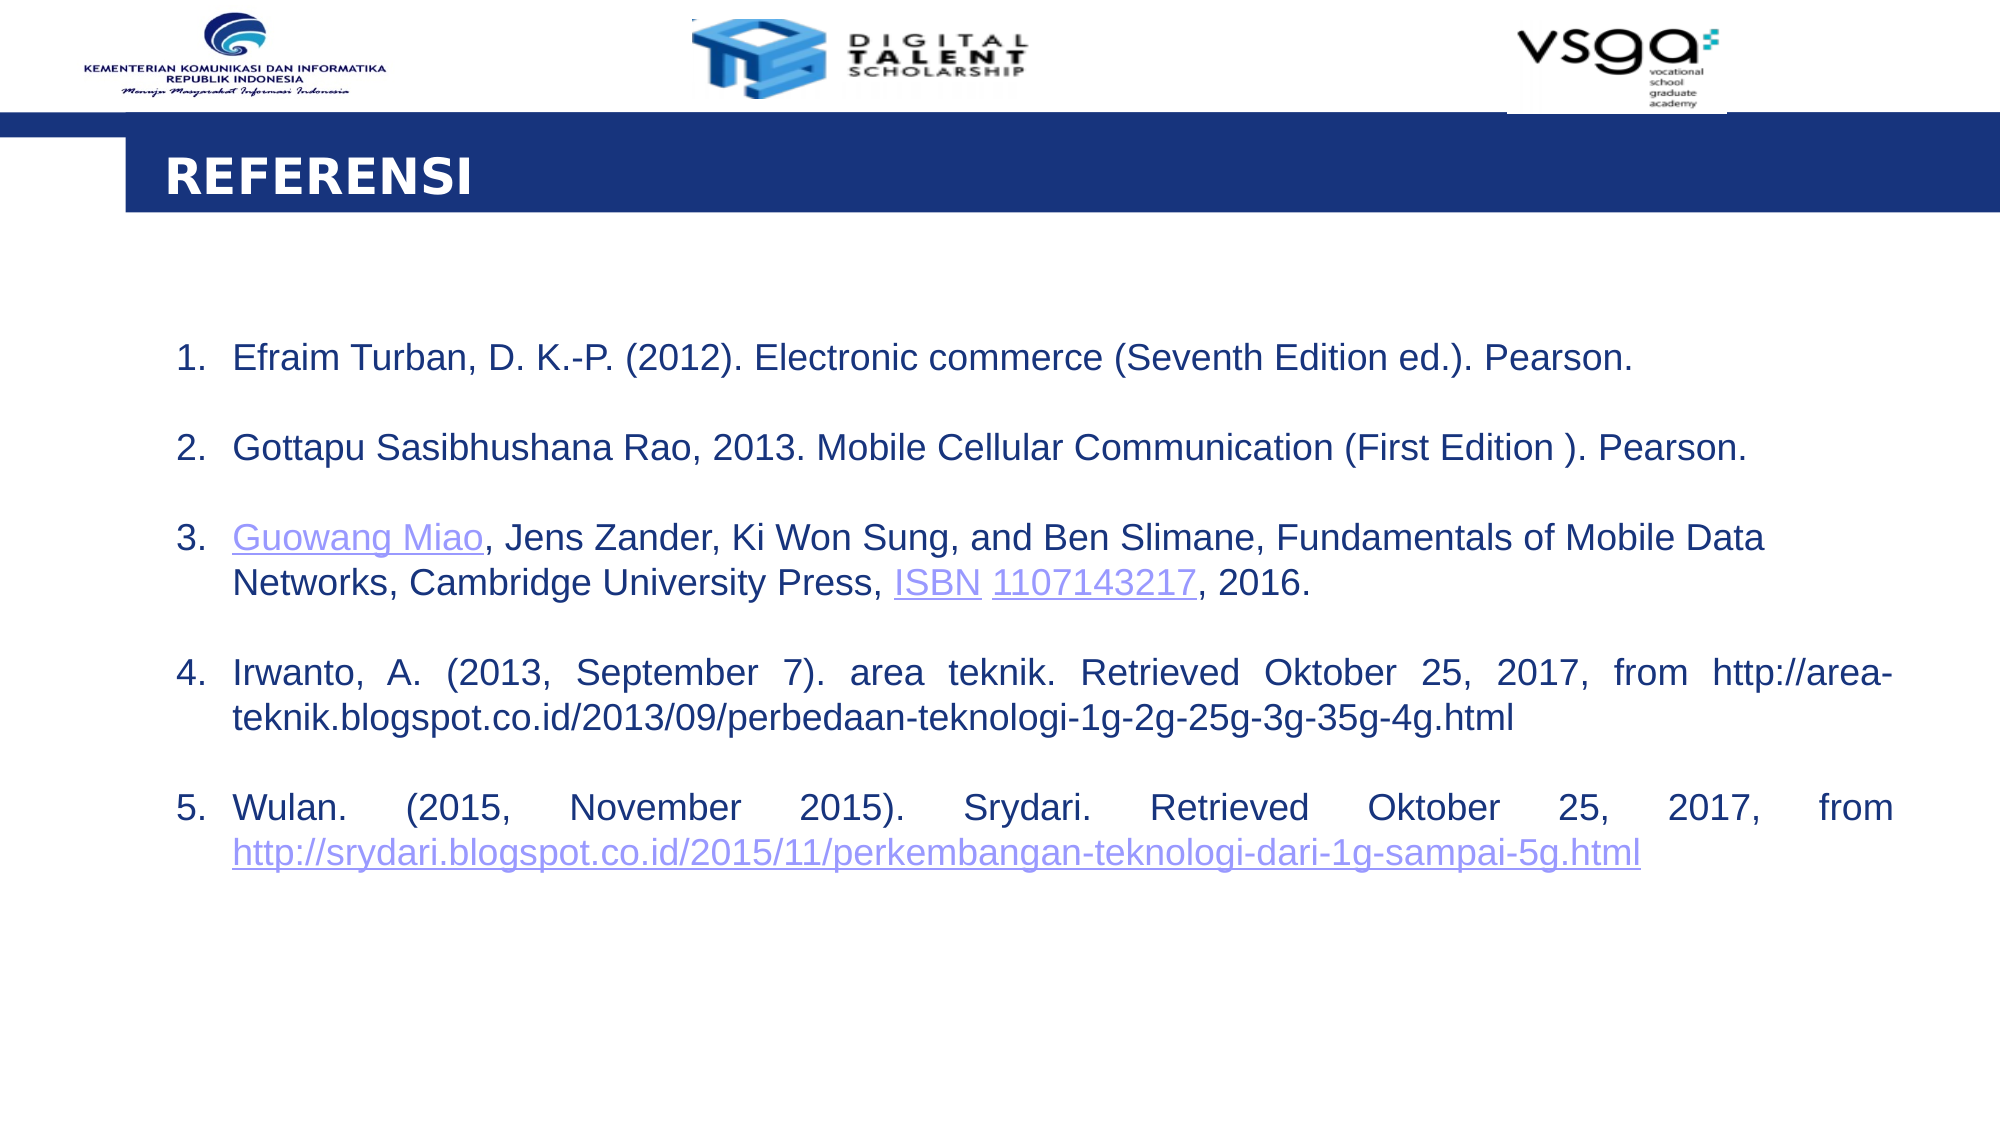

REFERENSI
Efraim Turban, D. K.-P. (2012). Electronic commerce (Seventh Edition ed.). Pearson.

Gottapu Sasibhushana Rao, 2013. Mobile Cellular Communication (First Edition ). Pearson.

Guowang Miao, Jens Zander, Ki Won Sung, and Ben Slimane, Fundamentals of Mobile Data Networks, Cambridge University Press, ISBN 1107143217, 2016.

Irwanto, A. (2013, September 7). area teknik. Retrieved Oktober 25, 2017, from http://area-teknik.blogspot.co.id/2013/09/perbedaan-teknologi-1g-2g-25g-3g-35g-4g.html

Wulan. (2015, November 2015). Srydari. Retrieved Oktober 25, 2017, from http://srydari.blogspot.co.id/2015/11/perkembangan-teknologi-dari-1g-sampai-5g.html